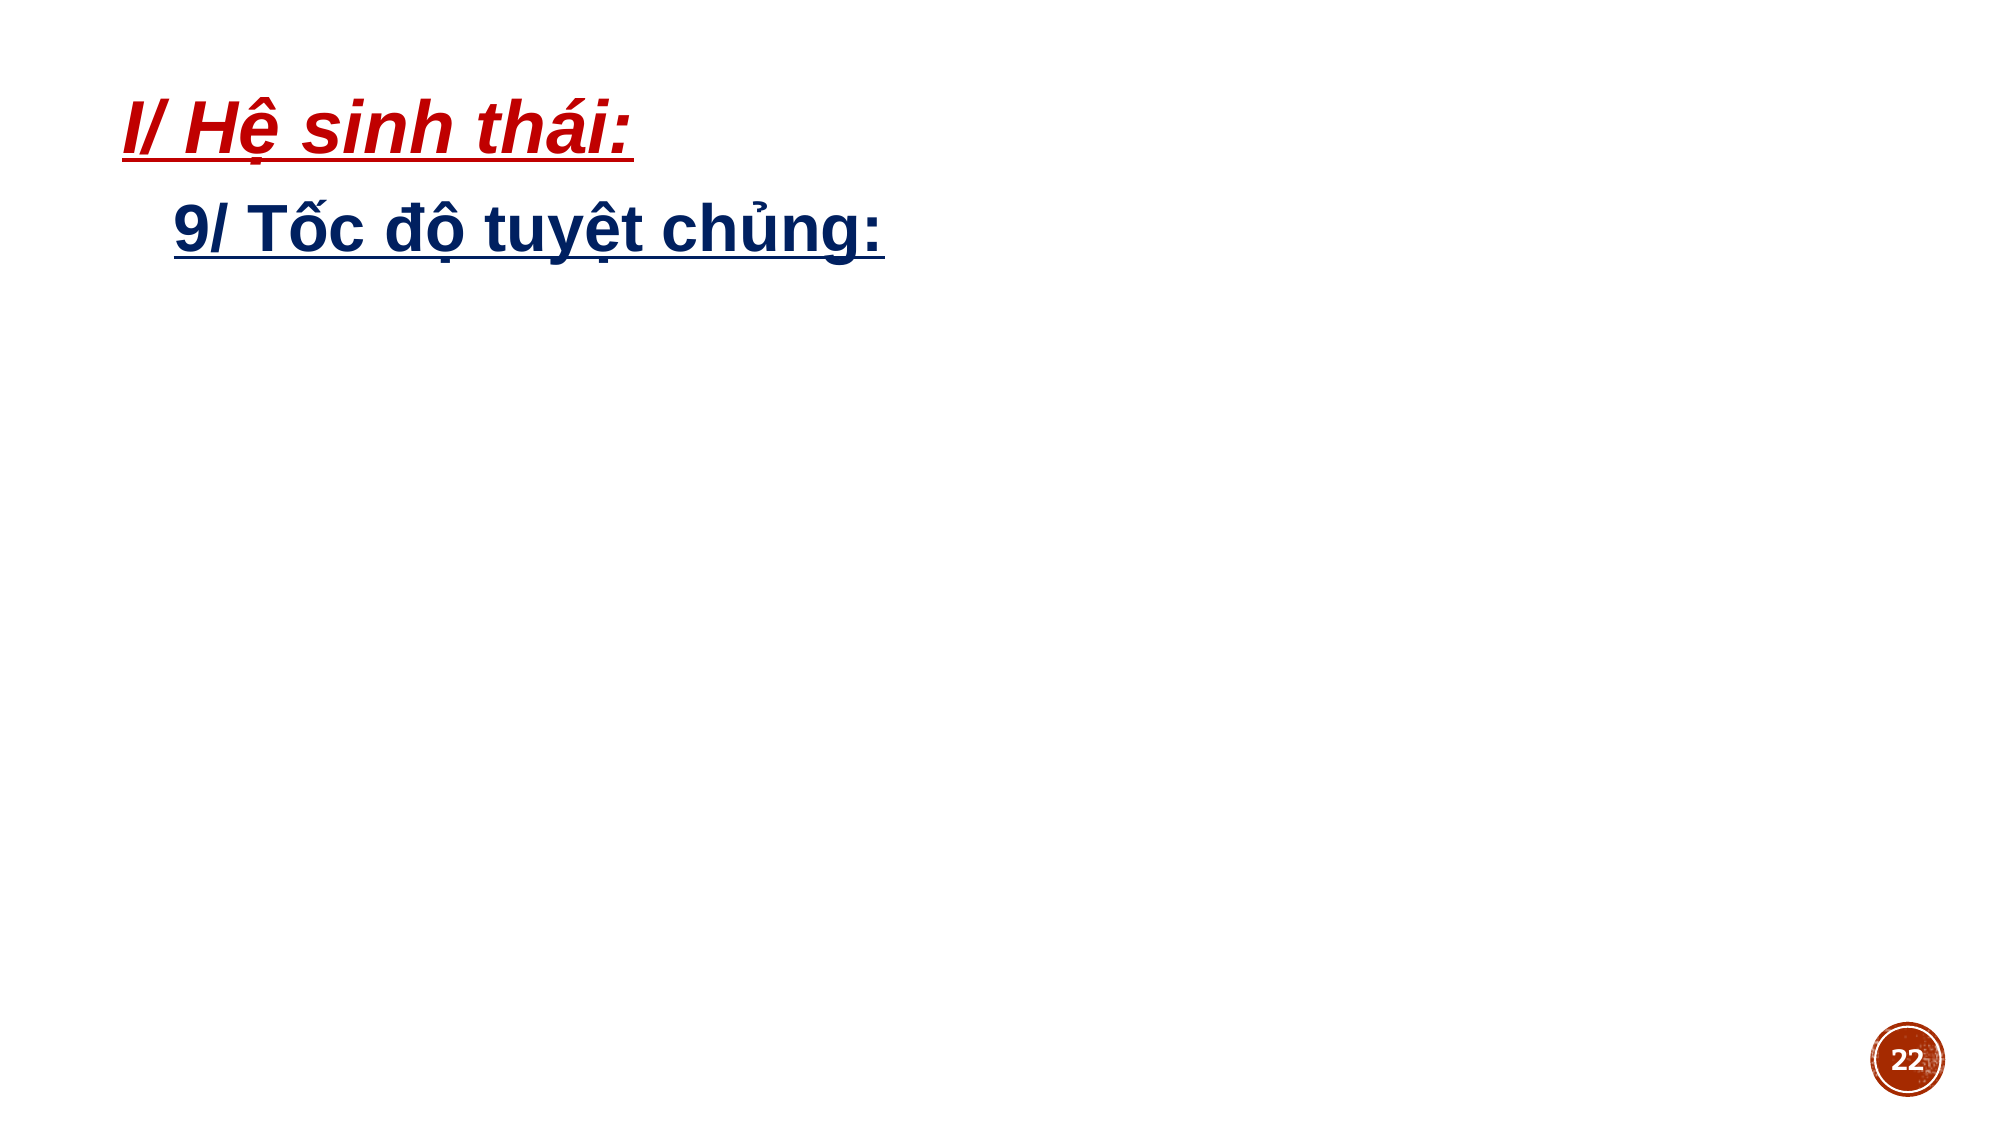

I/ Hệ sinh thái:
9/ Tốc độ tuyệt chủng:
22